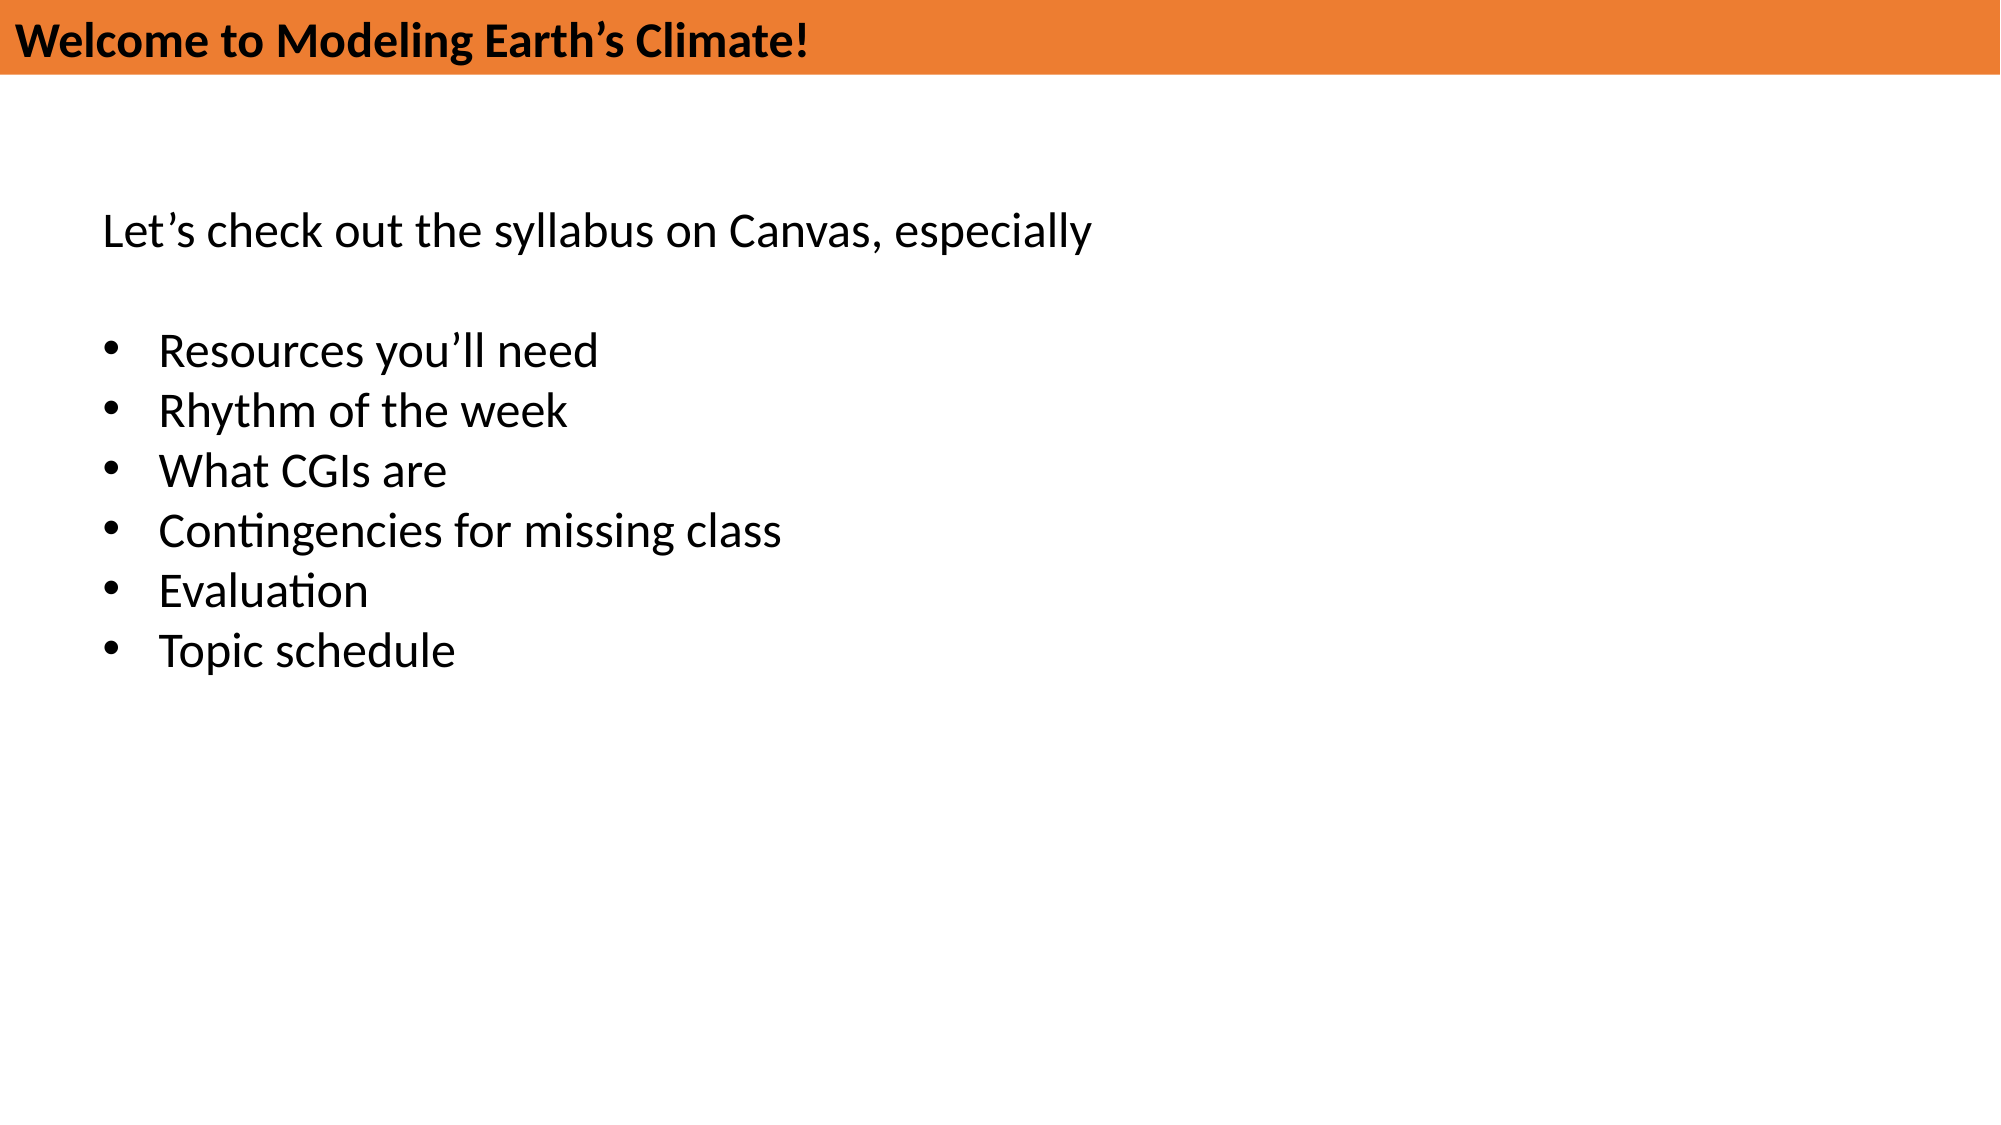

Welcome to Modeling Earth’s Climate!
Let’s check out the syllabus on Canvas, especially

Resources you’ll need
Rhythm of the week
What CGIs are
Contingencies for missing class
Evaluation
Topic schedule